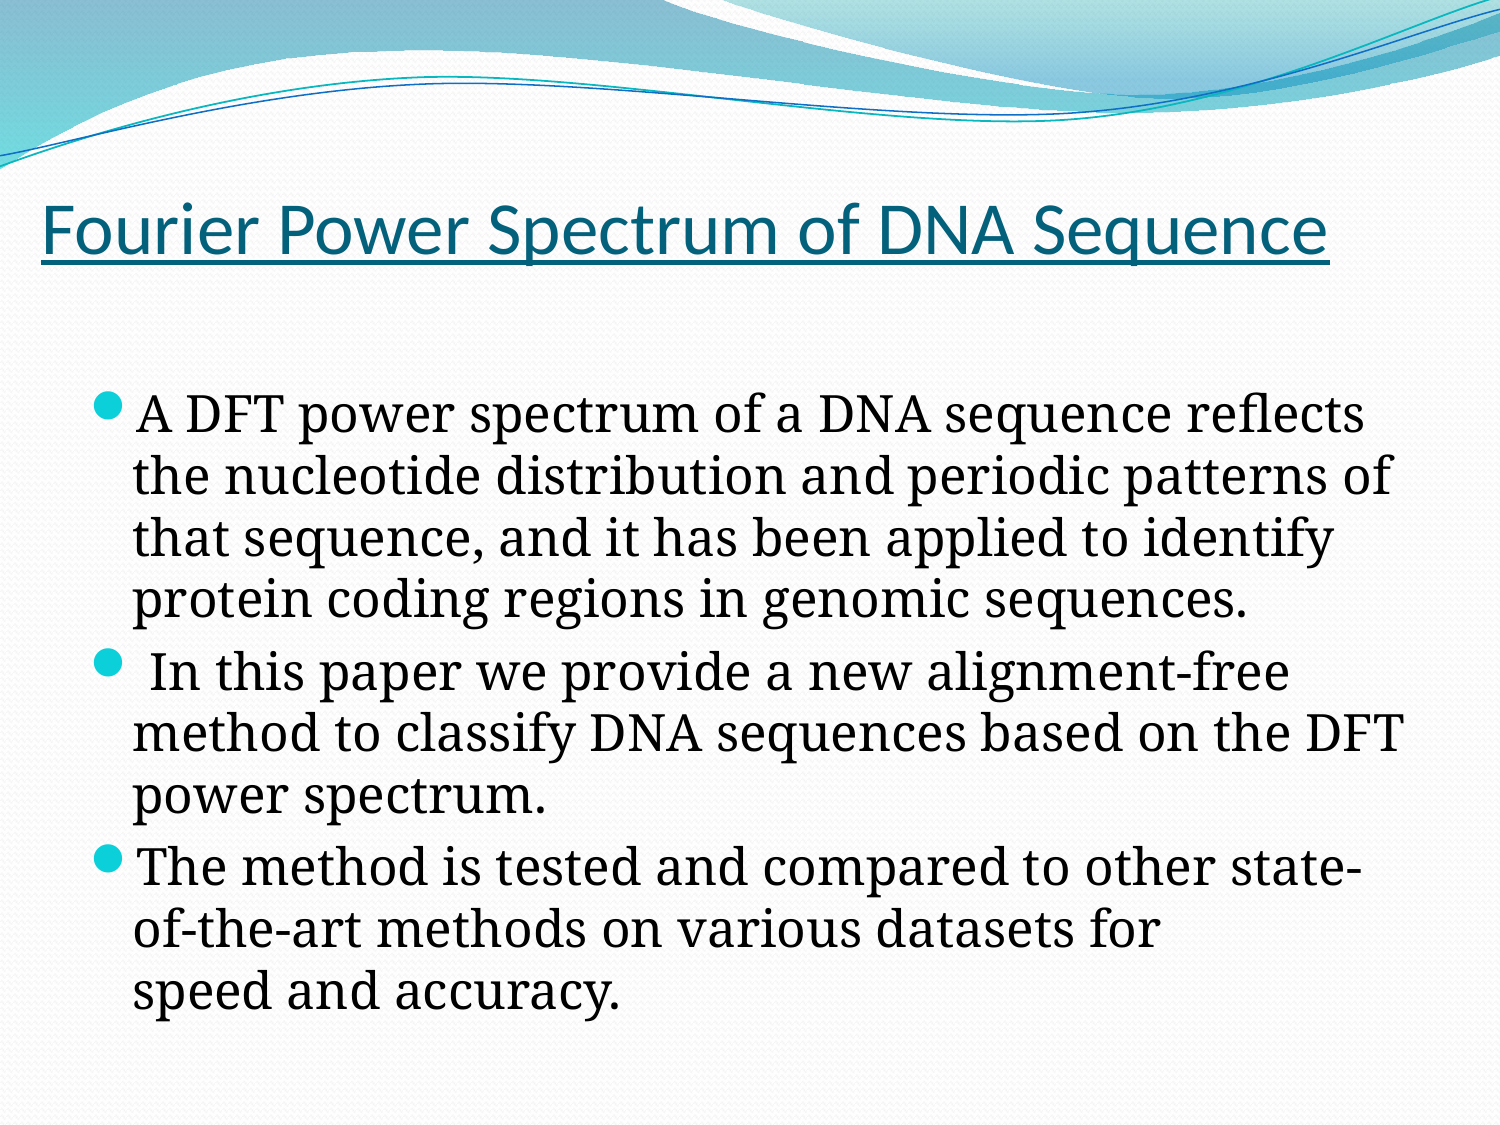

# Fourier Power Spectrum of DNA Sequence
A DFT power spectrum of a DNA sequence reflects the nucleotide distribution and periodic patterns of that sequence, and it has been applied to identify protein coding regions in genomic sequences.
 In this paper we provide a new alignment-free method to classify DNA sequences based on the DFT power spectrum.
The method is tested and compared to other state-of-the-art methods on various datasets for speed and accuracy.